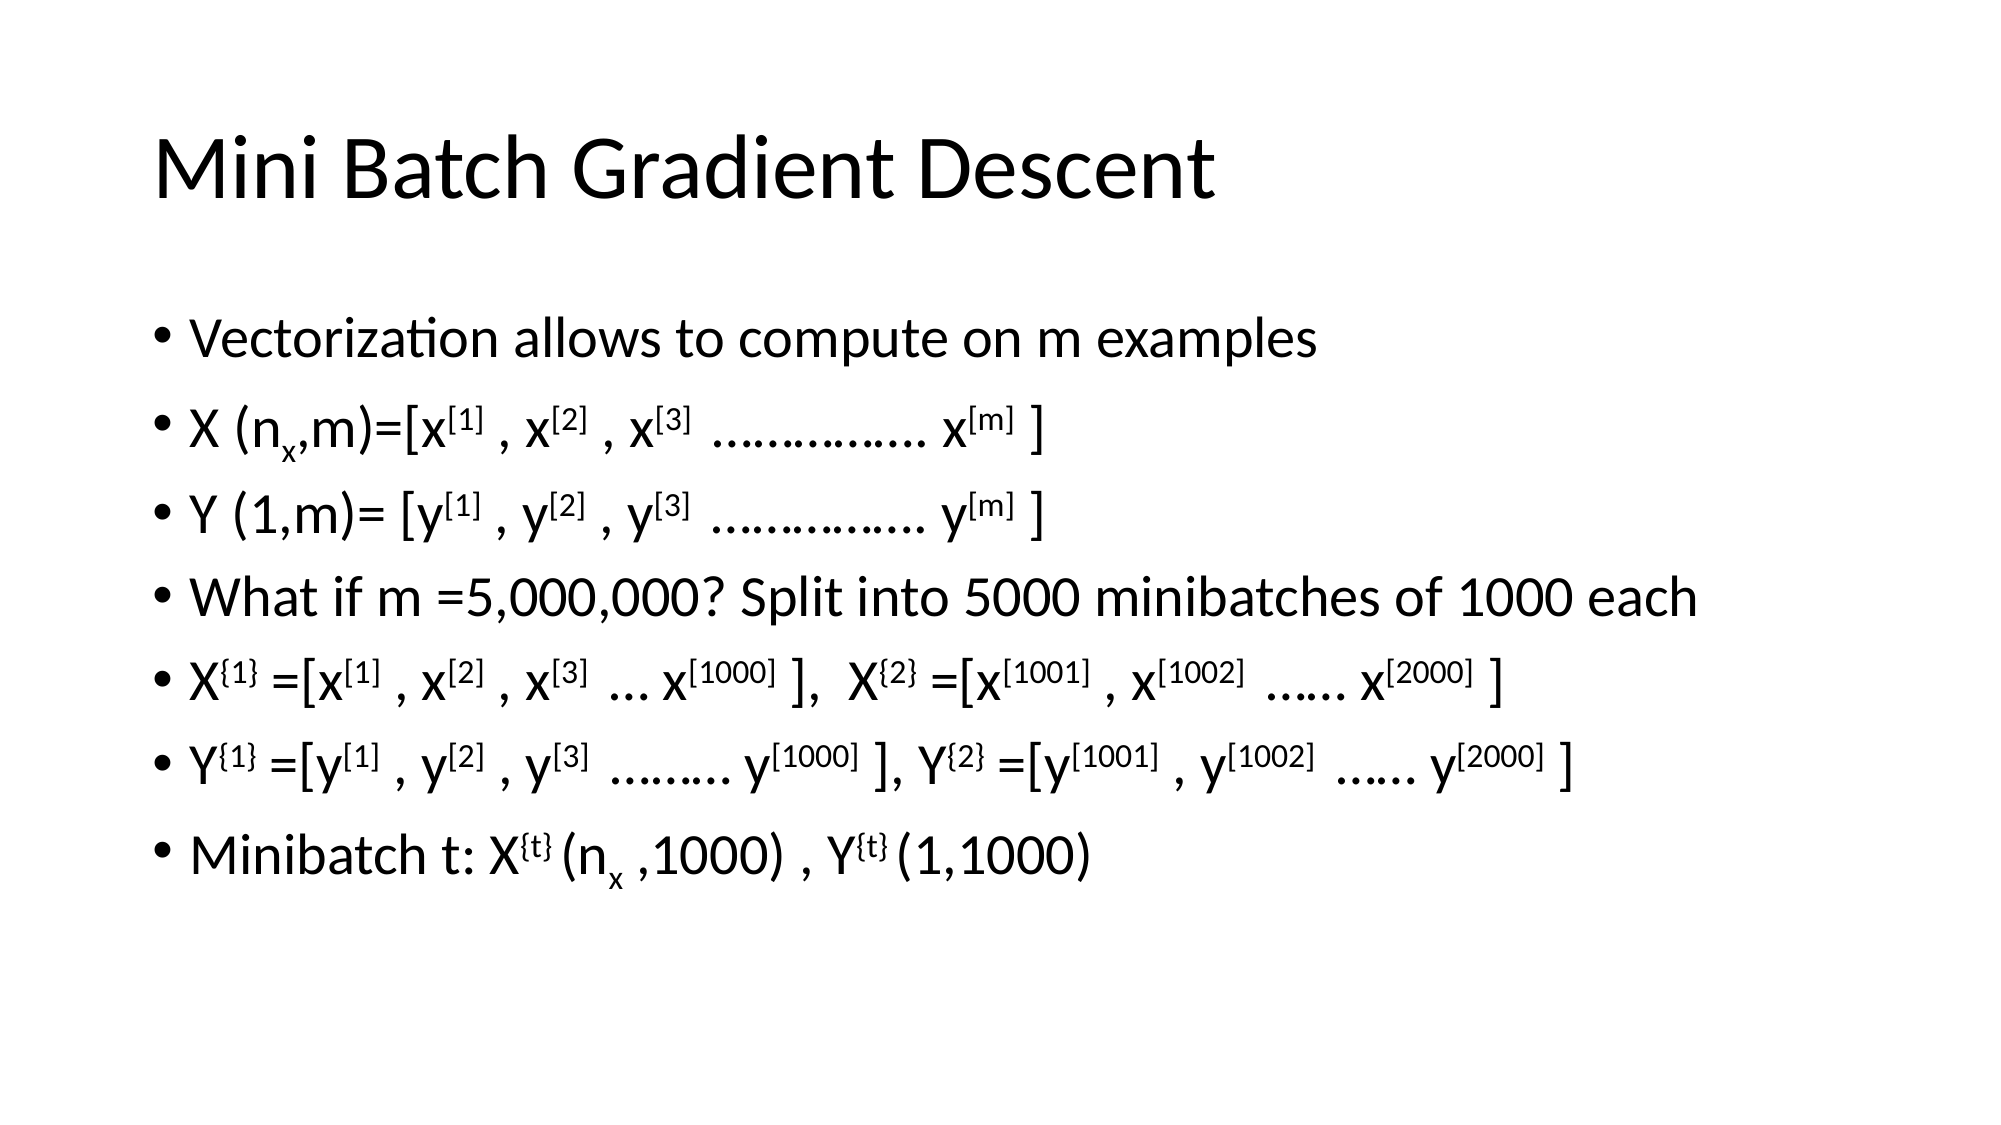

# Mini Batch Gradient Descent
Vectorization allows to compute on m examples
X (nx,m)=[x[1] , x[2] , x[3]  ……………. x[m] ]
Y (1,m)= [y[1] , y[2] , y[3]  ……………. y[m] ]
What if m =5,000,000? Split into 5000 minibatches of 1000 each
X{1} =[x[1] , x[2] , x[3]  … x[1000] ],  X{2} =[x[1001] , x[1002]  …… x[2000] ]
Y{1} =[y[1] , y[2] , y[3]  ……… y[1000] ], Y{2} =[y[1001] , y[1002]  …… y[2000] ]
Minibatch t: X{t} (nx ,1000) , Y{t} (1,1000)